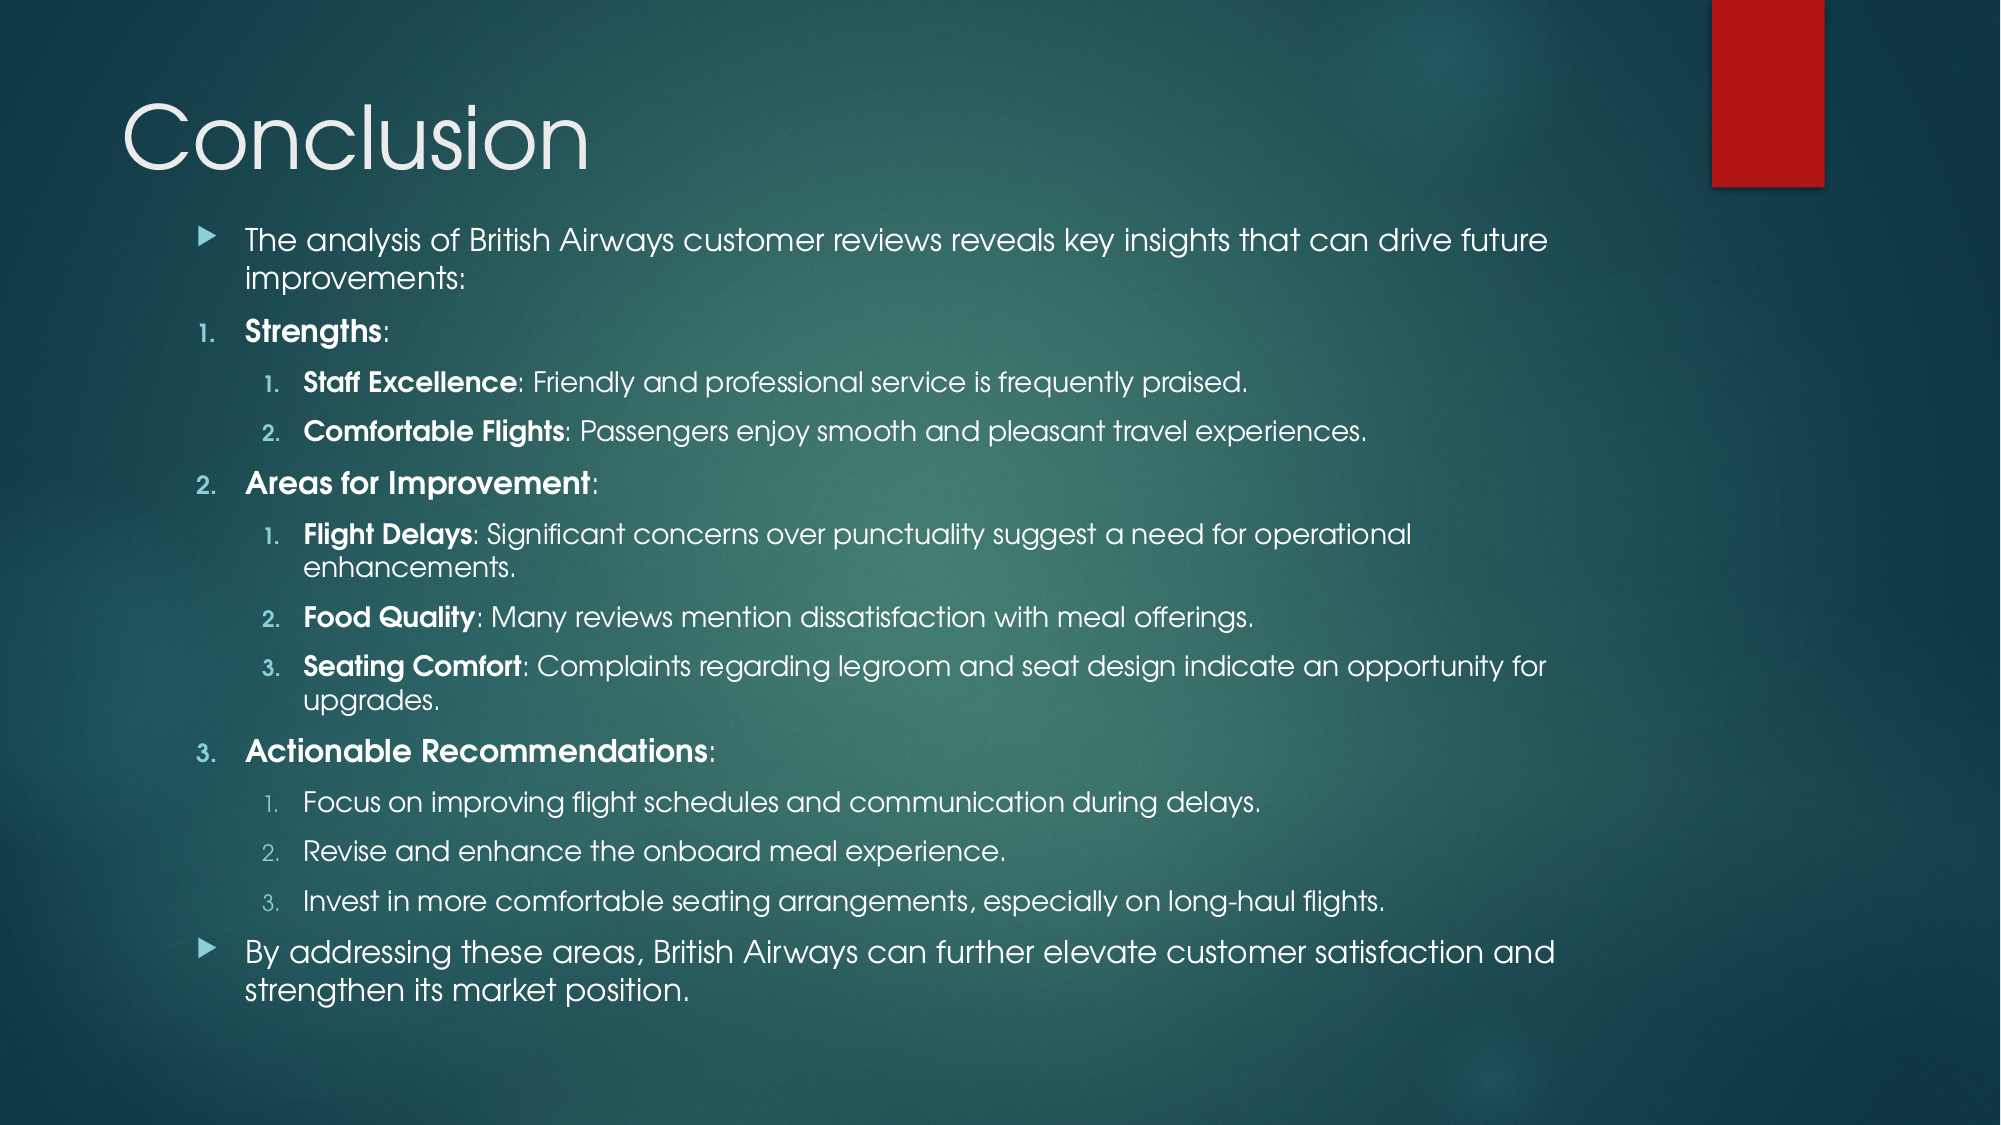

# Conclusion
The analysis of British Airways customer reviews reveals key insights that can drive future improvements:
Strengths:
Staff Excellence: Friendly and professional service is frequently praised.
Comfortable Flights: Passengers enjoy smooth and pleasant travel experiences.
Areas for Improvement:
Flight Delays: Significant concerns over punctuality suggest a need for operational enhancements.
Food Quality: Many reviews mention dissatisfaction with meal offerings.
Seating Comfort: Complaints regarding legroom and seat design indicate an opportunity for upgrades.
Actionable Recommendations:
Focus on improving flight schedules and communication during delays.
Revise and enhance the onboard meal experience.
Invest in more comfortable seating arrangements, especially on long-haul flights.
By addressing these areas, British Airways can further elevate customer satisfaction and strengthen its market position.